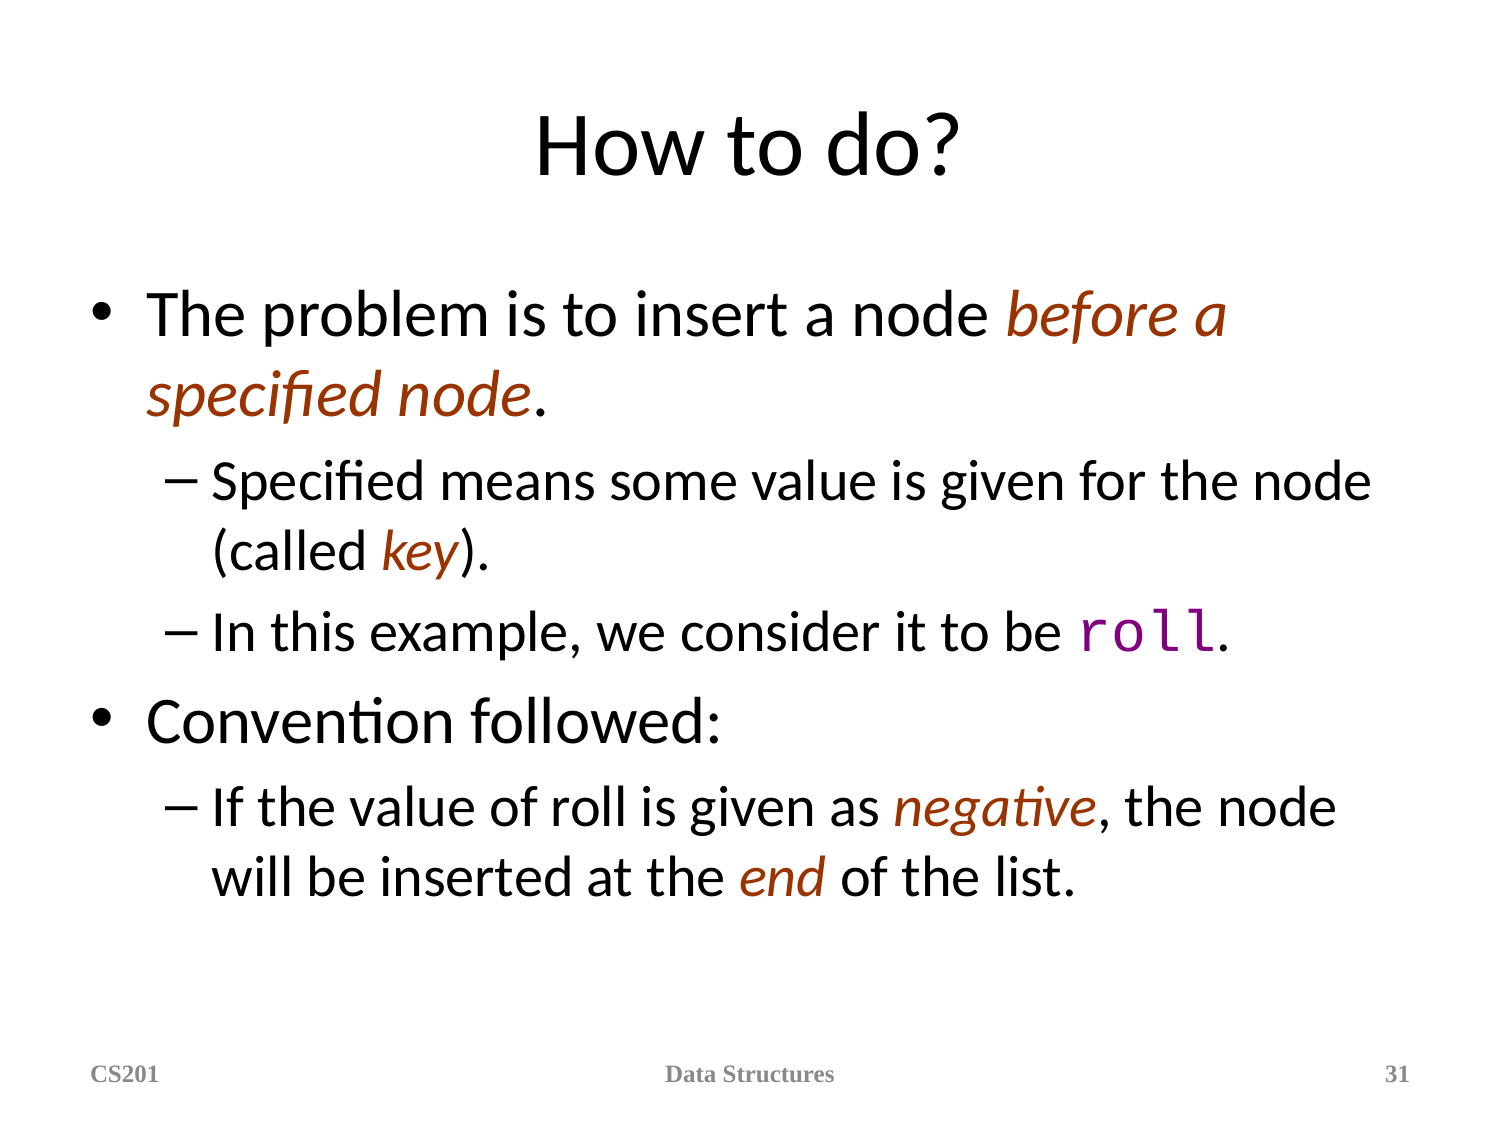

# How to do?
The problem is to insert a node before a specified node.
Specified means some value is given for the node (called key).
In this example, we consider it to be roll.
Convention followed:
If the value of roll is given as negative, the node will be inserted at the end of the list.
CS201
Data Structures
31